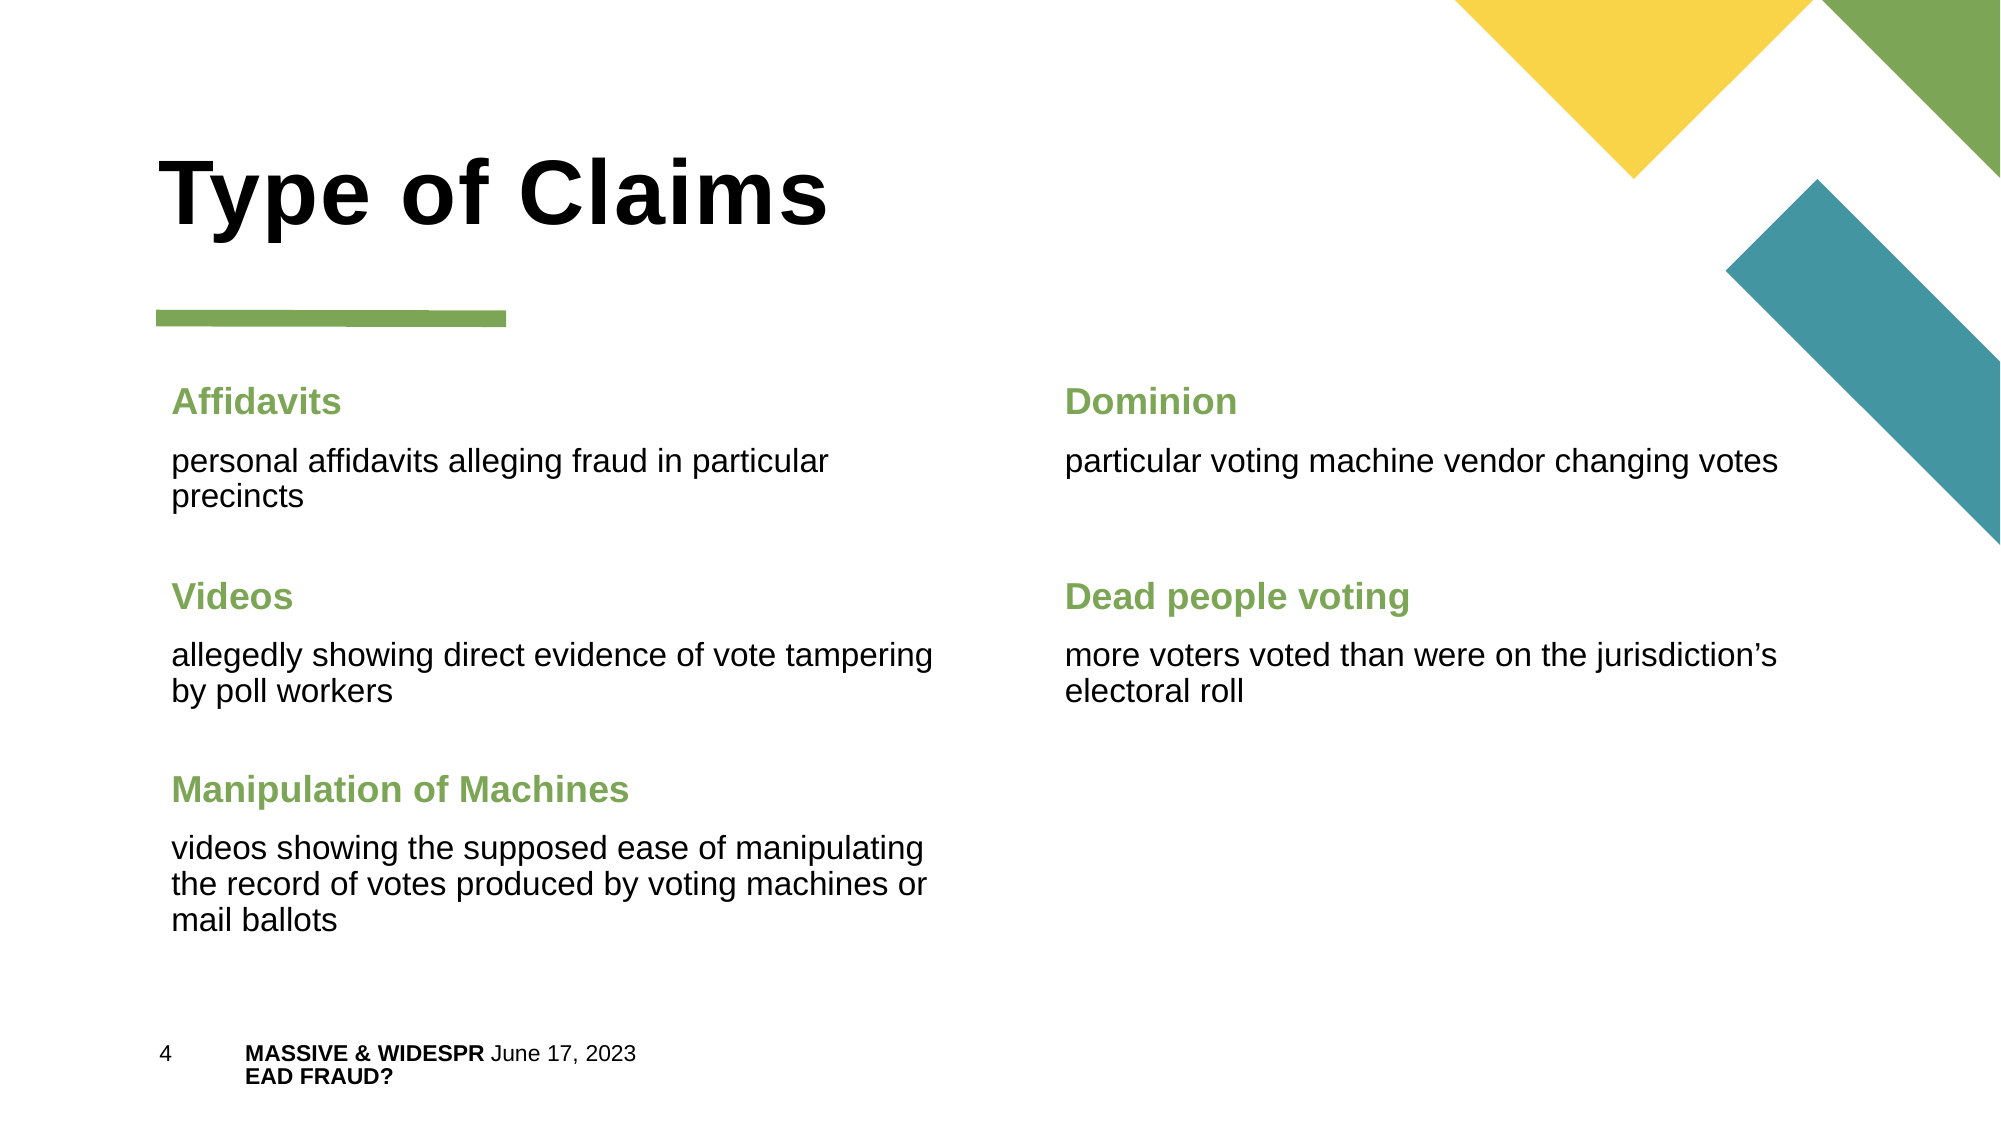

# Type of Claims
Affidavits
Dominion
personal affidavits alleging fraud in particular precincts
particular voting machine vendor changing votes
Videos
Dead people voting
allegedly showing direct evidence of vote tampering by poll workers
more voters voted than were on the jurisdiction’s electoral roll
Manipulation of Machines
videos showing the supposed ease of manipulating the record of votes produced by voting machines or mail ballots
4
MASSIVE & WIDESPREAD FRAUD?
June 17, 2023